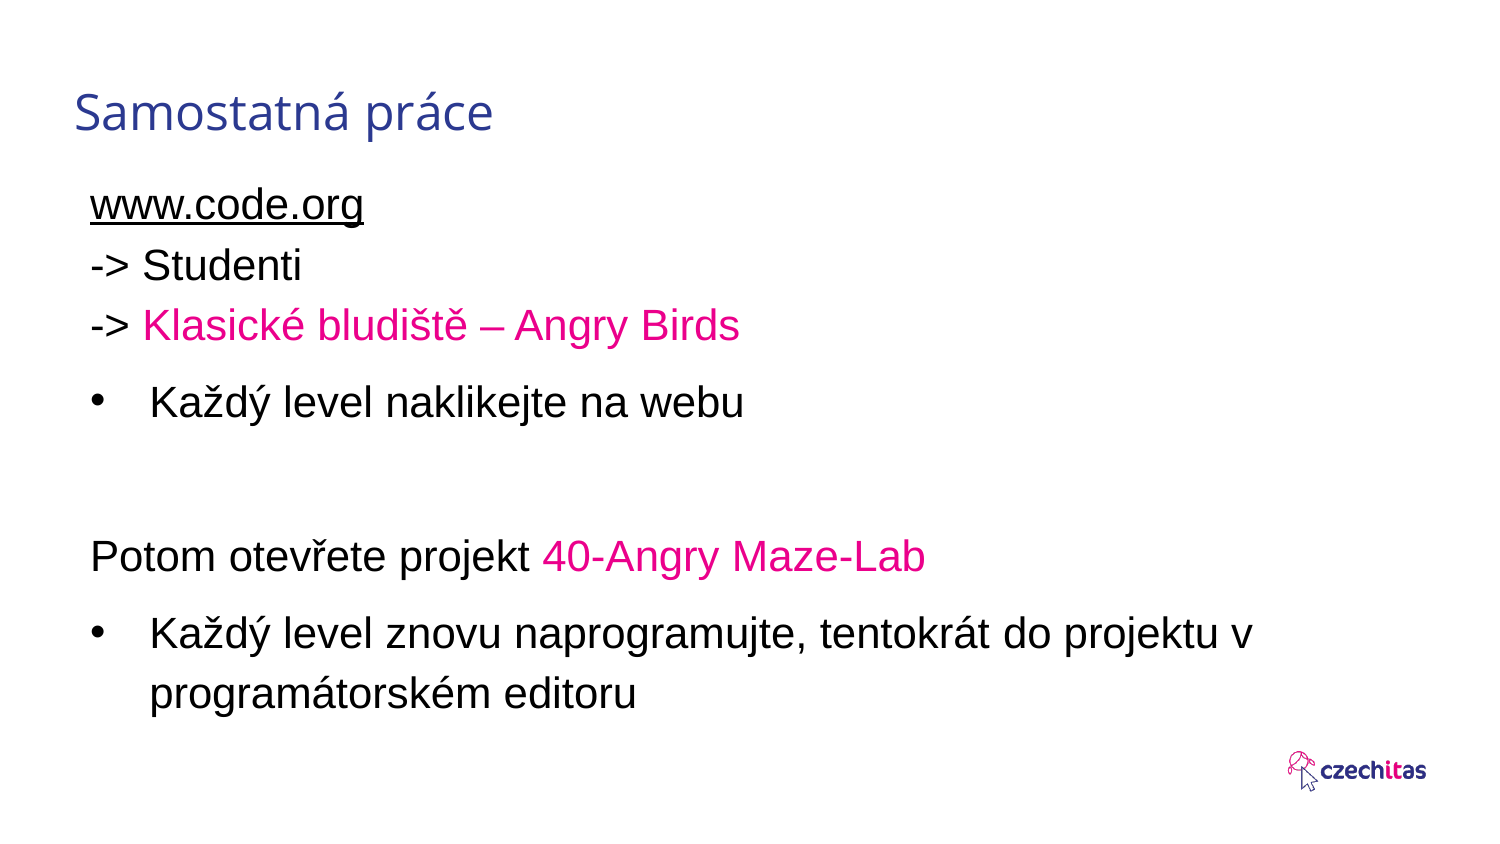

# Samostatná práce
www.code.org
-> Studenti
-> Klasické bludiště – Angry Birds
Každý level naklikejte na webu

Potom otevřete projekt 40-Angry Maze-Lab
Každý level znovu naprogramujte, tentokrát do projektu v programátorském editoru